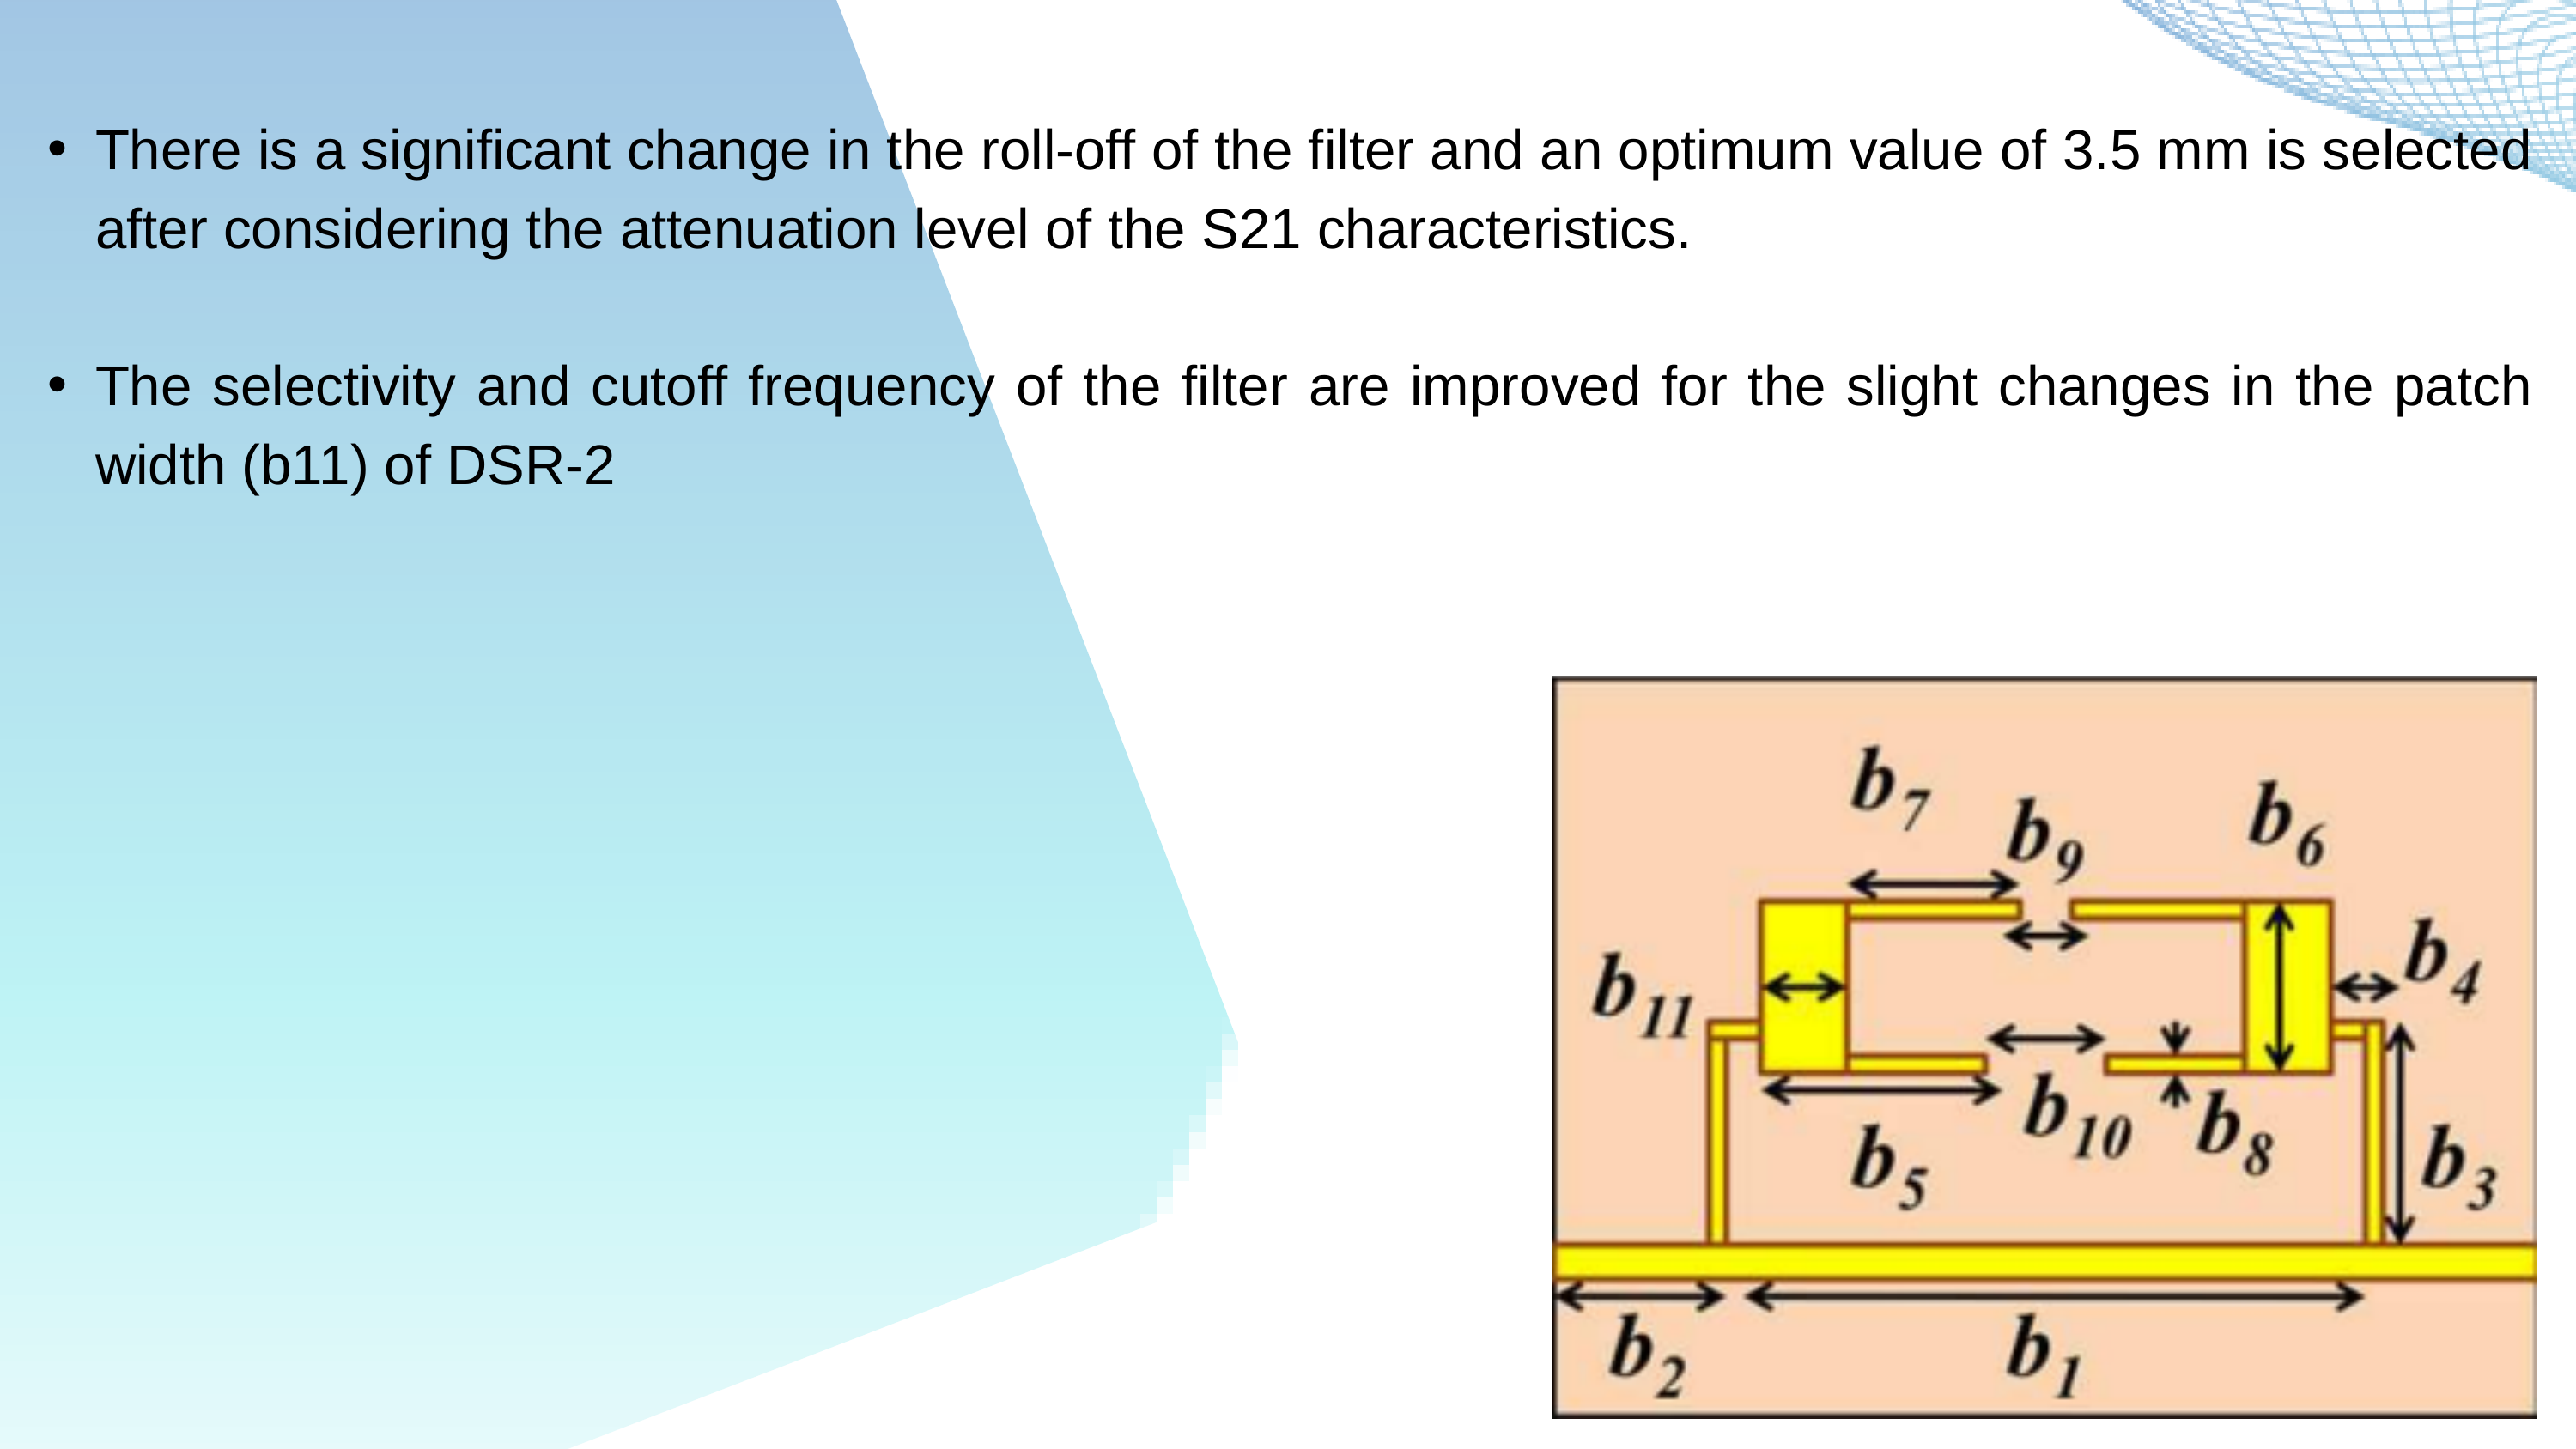

There is a significant change in the roll-off of the filter and an optimum value of 3.5 mm is selected after considering the attenuation level of the S21 characteristics.

The selectivity and cutoff frequency of the filter are improved for the slight changes in the patch width (b11) of DSR-2